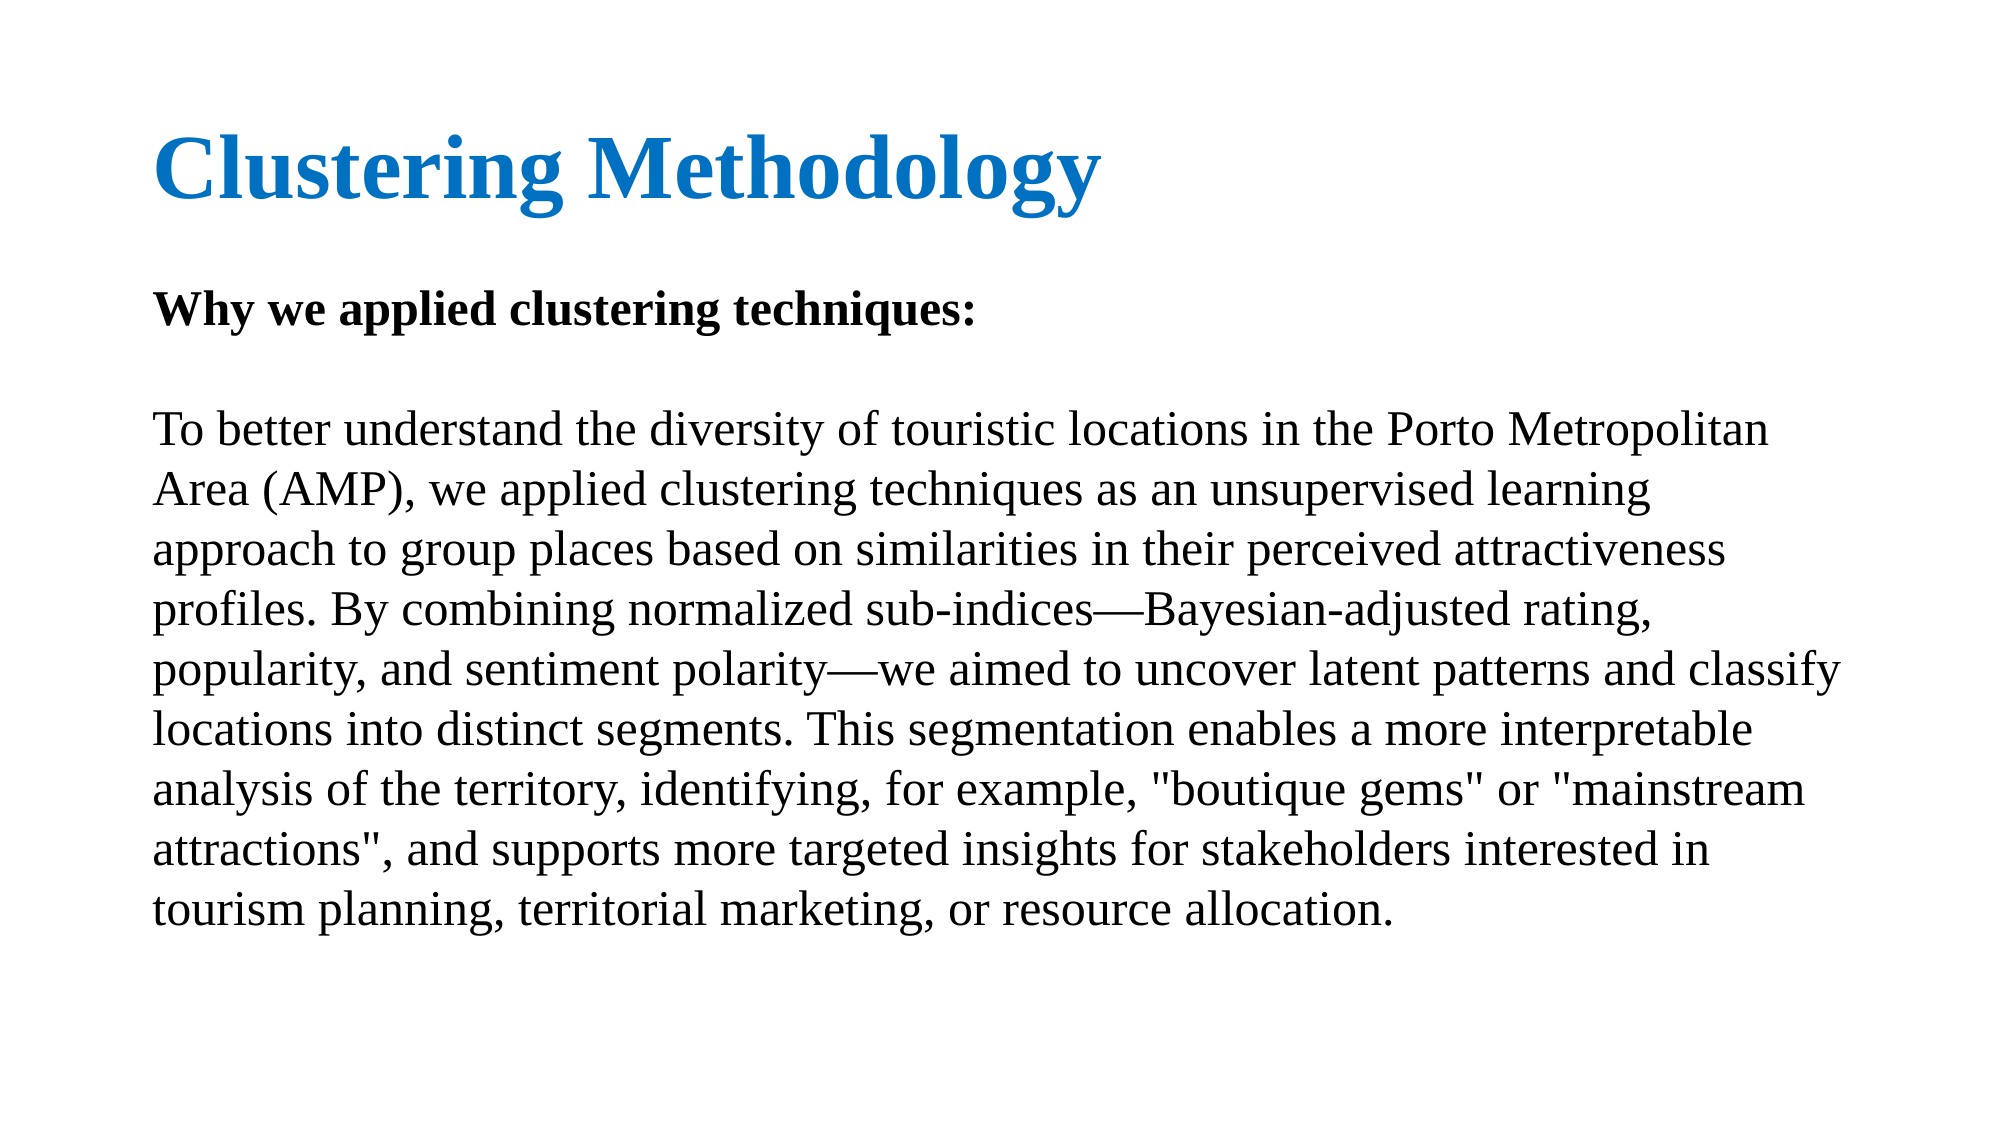

# Clustering Methodology
Why we applied clustering techniques:

To better understand the diversity of touristic locations in the Porto Metropolitan Area (AMP), we applied clustering techniques as an unsupervised learning approach to group places based on similarities in their perceived attractiveness profiles. By combining normalized sub-indices—Bayesian-adjusted rating, popularity, and sentiment polarity—we aimed to uncover latent patterns and classify locations into distinct segments. This segmentation enables a more interpretable analysis of the territory, identifying, for example, "boutique gems" or "mainstream attractions", and supports more targeted insights for stakeholders interested in tourism planning, territorial marketing, or resource allocation.